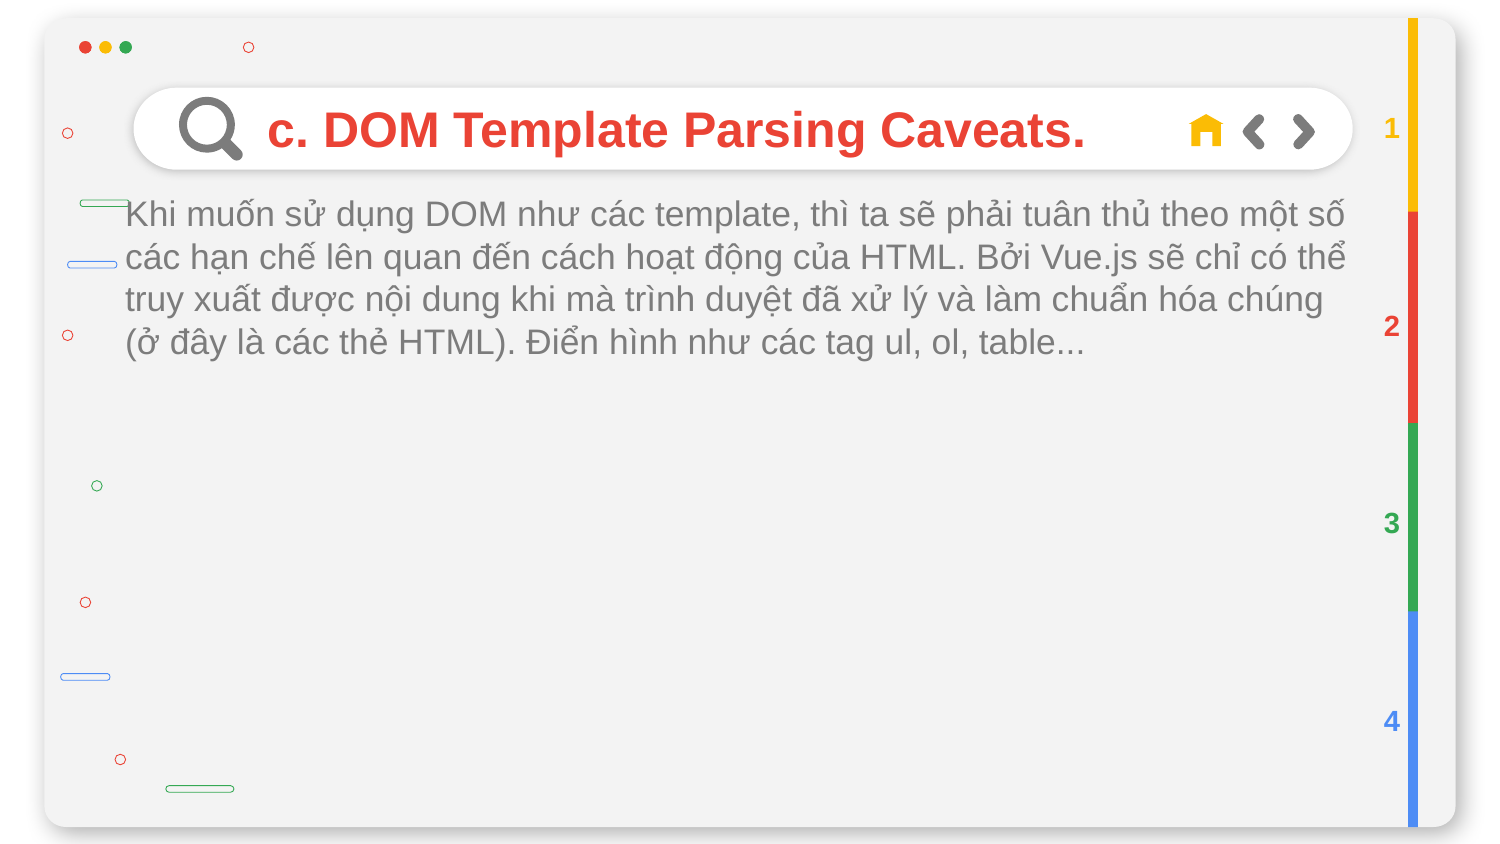

# c. DOM Template Parsing Caveats.
1

Khi muốn sử dụng DOM như các template, thì ta sẽ phải tuân thủ theo một số các hạn chế lên quan đến cách hoạt động của HTML. Bởi Vue.js sẽ chỉ có thể truy xuất được nội dung khi mà trình duyệt đã xử lý và làm chuẩn hóa chúng (ở đây là các thẻ HTML). Điển hình như các tag ul, ol, table...
2

3

4